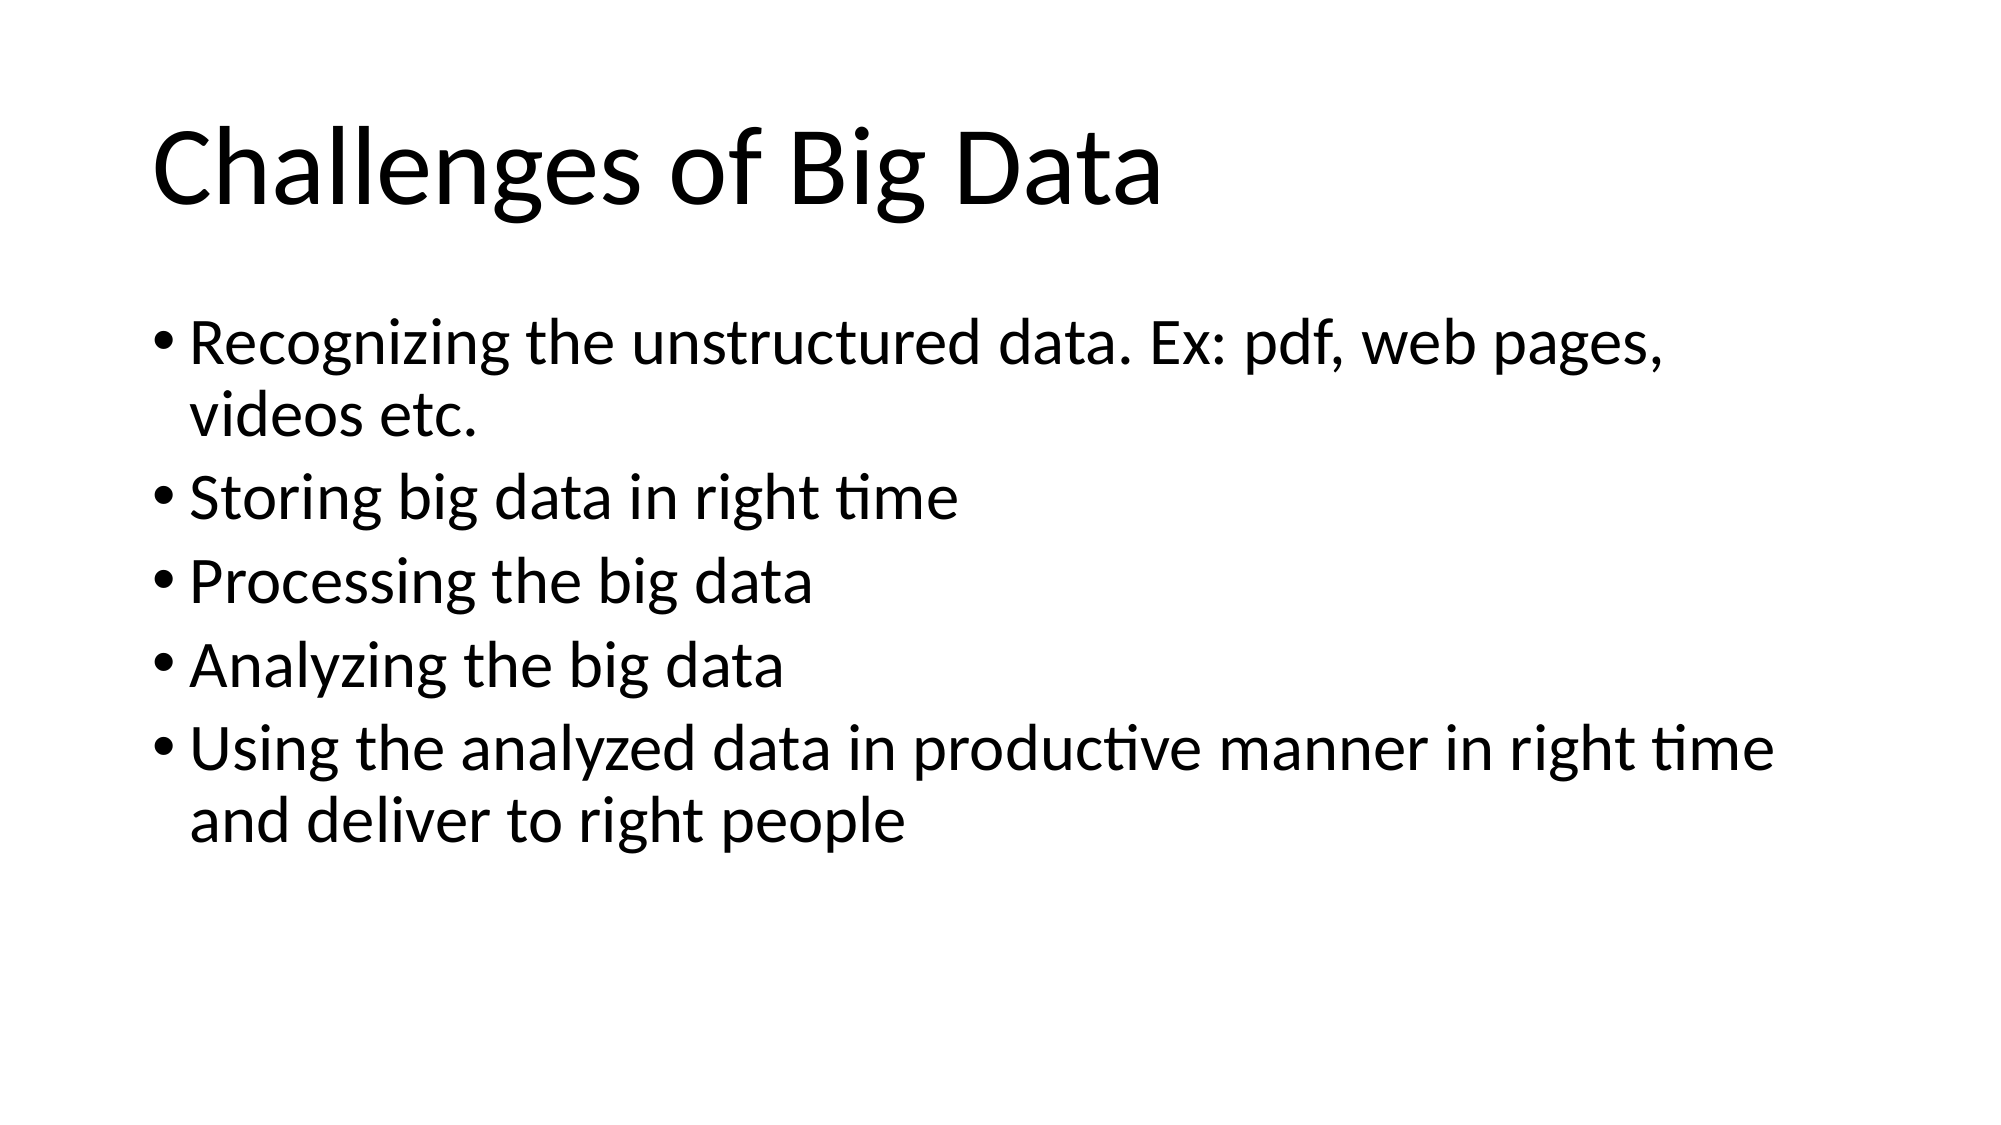

# Challenges of Big Data
Recognizing the unstructured data. Ex: pdf, web pages,  videos etc.
Storing big data in right time
Processing the big data
Analyzing the big data
Using the analyzed data in productive manner in right time and deliver to right people